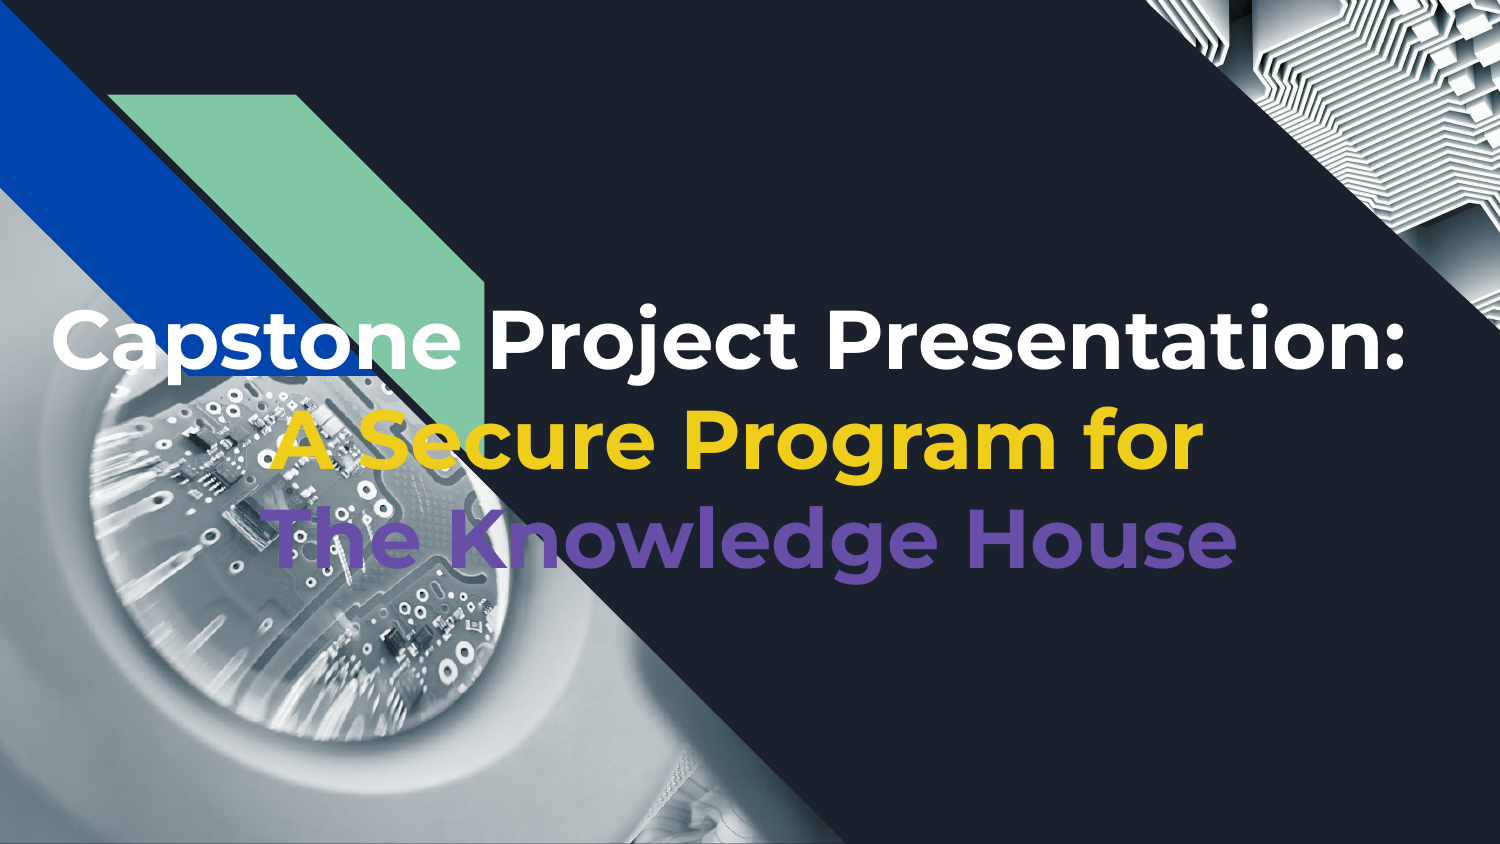

# Capstone Project Presentation:
A Secure Program for
The Knowledge House